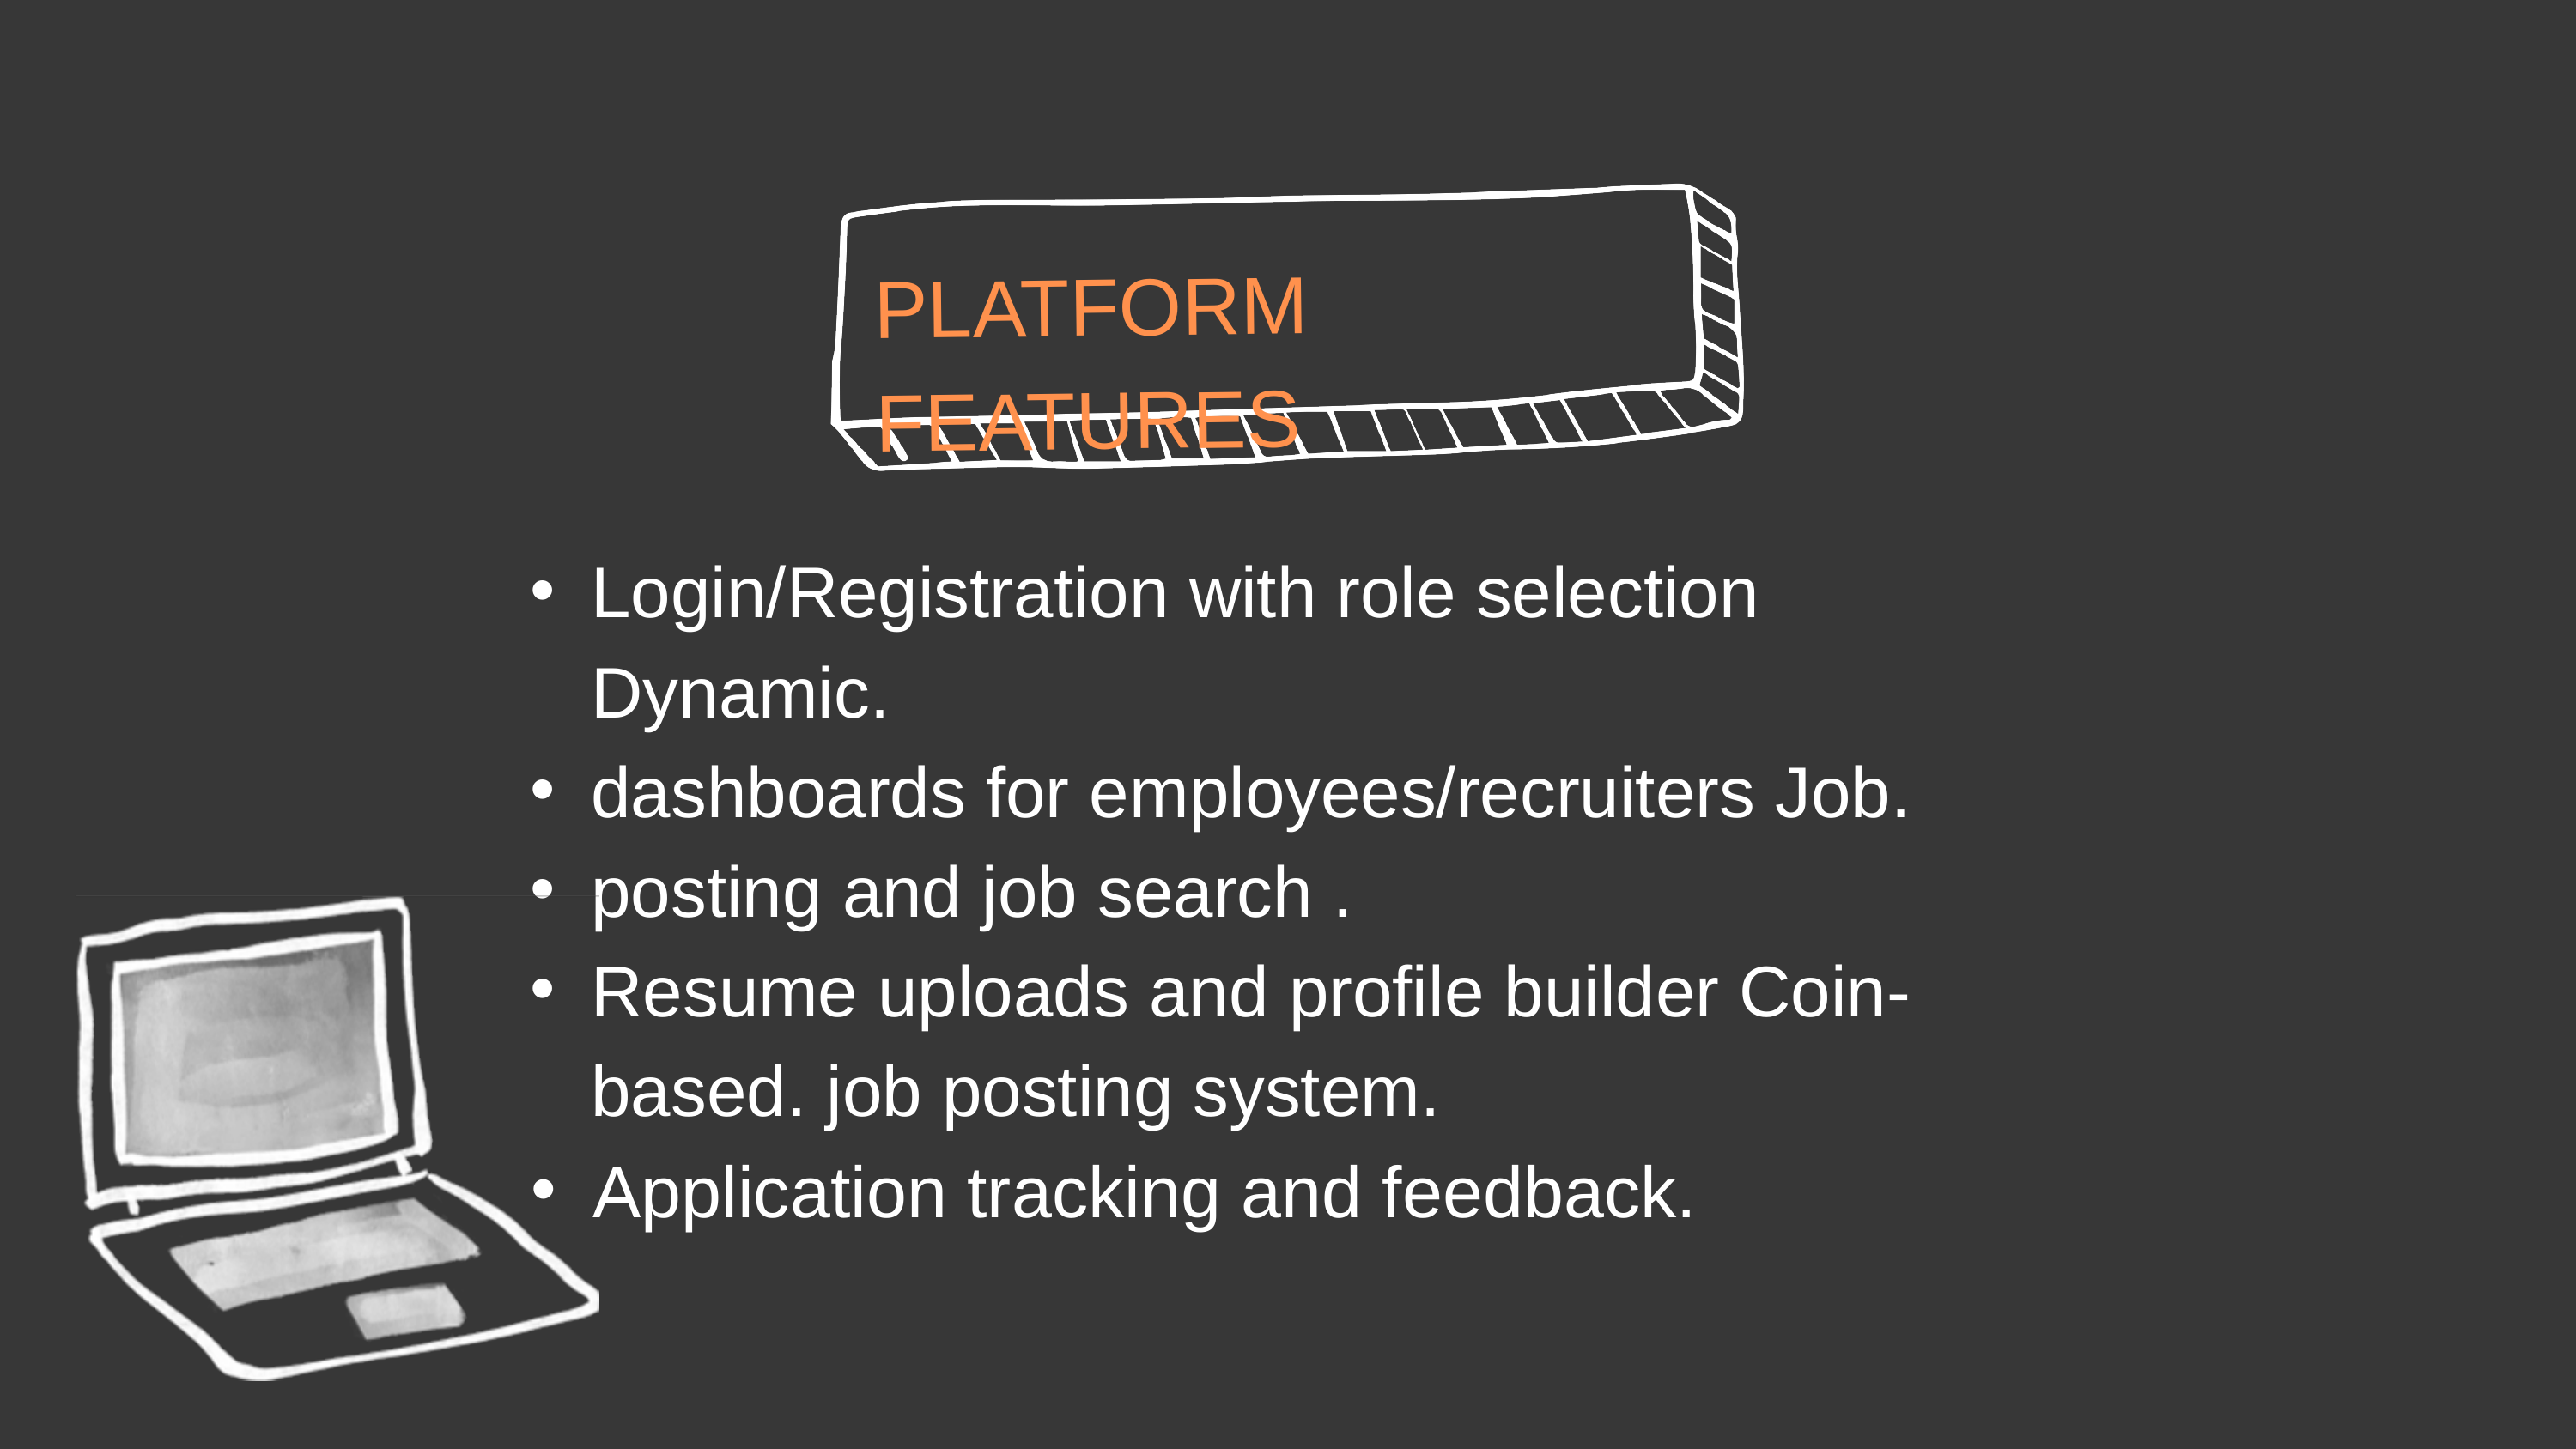

PLATFORM FEATURES
Login/Registration with role selection Dynamic.
dashboards for employees/recruiters Job.
posting and job search .
Resume uploads and profile builder Coin-based. job posting system.
Application tracking and feedback.